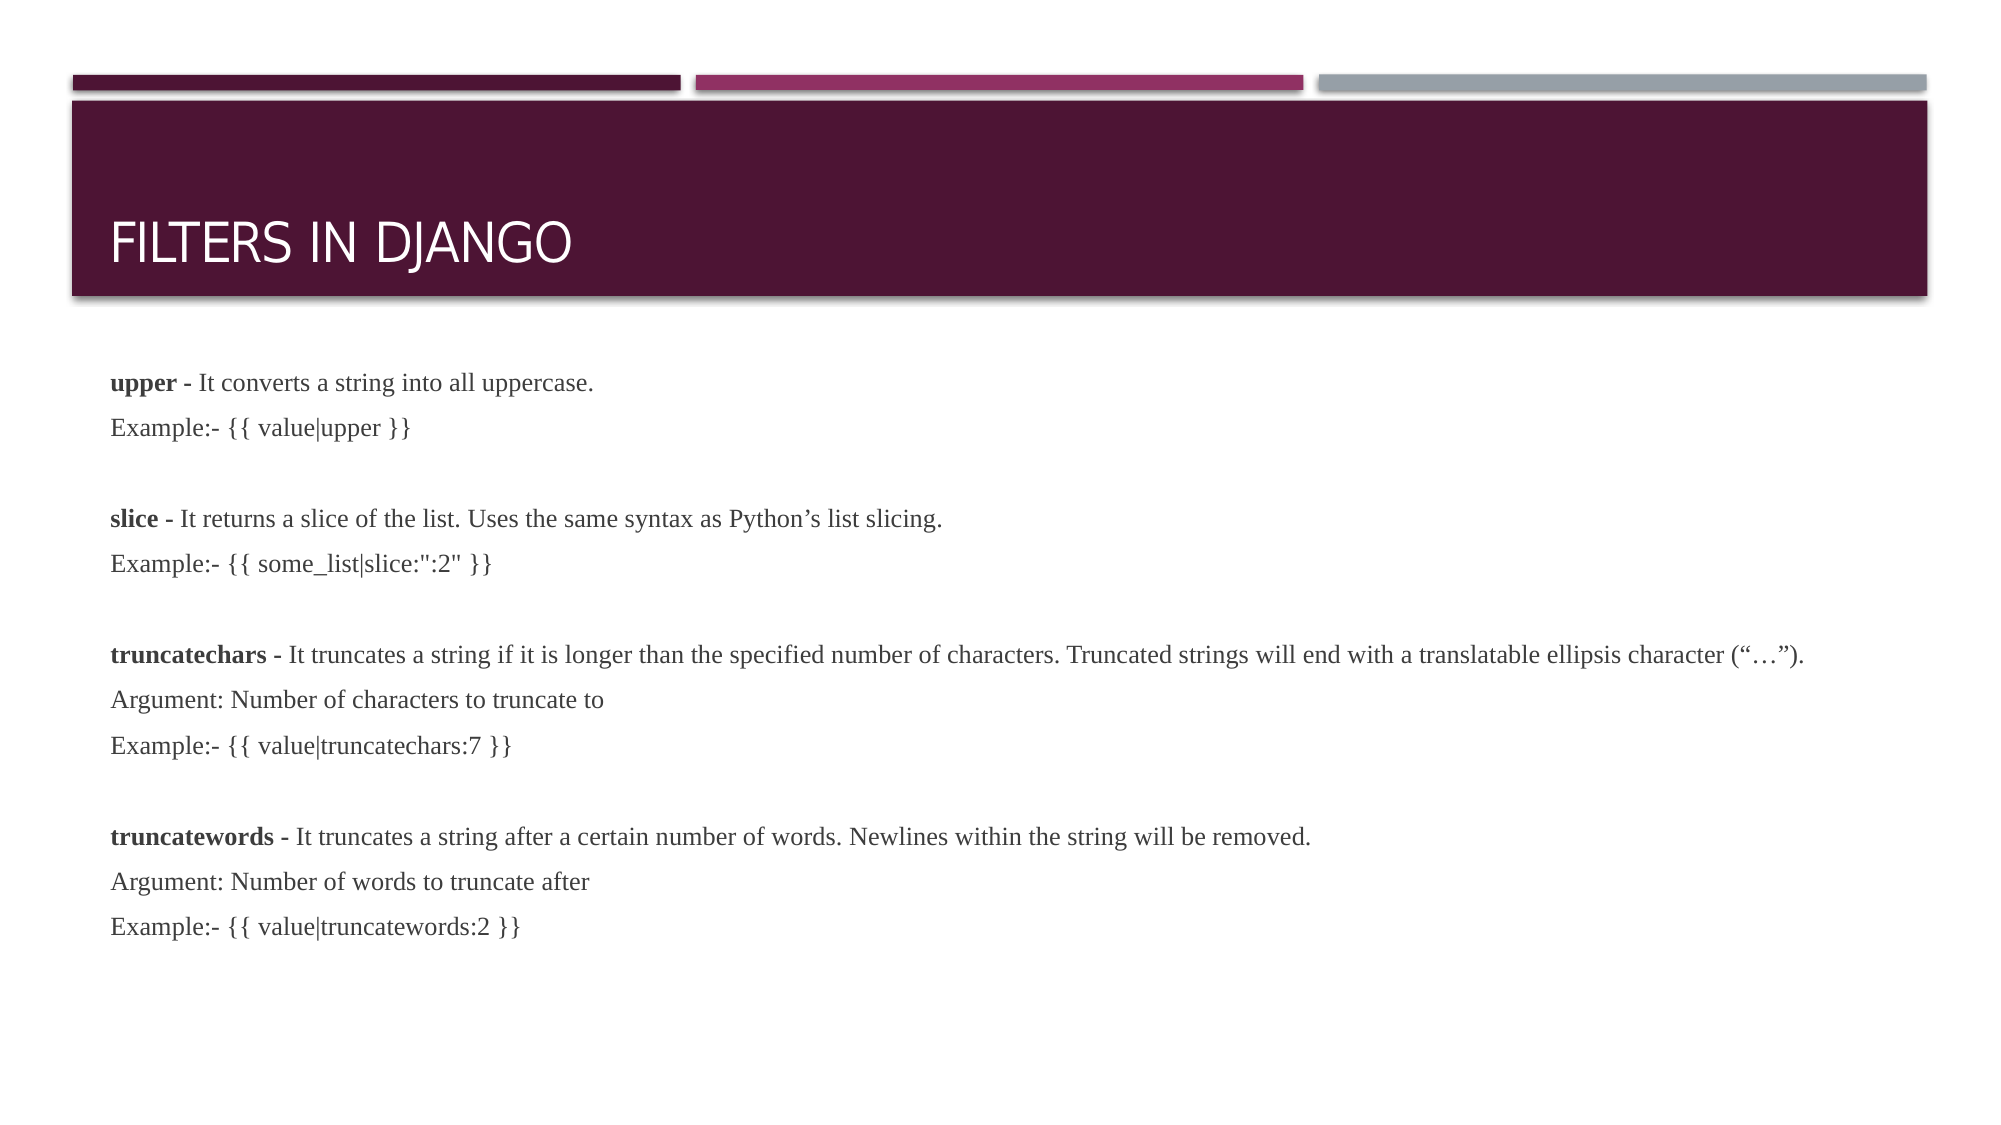

# Filters in django
upper - It converts a string into all uppercase.
Example:- {{ value|upper }}

slice - It returns a slice of the list. Uses the same syntax as Python’s list slicing.
Example:- {{ some_list|slice:":2" }}

truncatechars - It truncates a string if it is longer than the specified number of characters. Truncated strings will end with a translatable ellipsis character (“…”).
Argument: Number of characters to truncate to
Example:- {{ value|truncatechars:7 }}

truncatewords - It truncates a string after a certain number of words. Newlines within the string will be removed.
Argument: Number of words to truncate after
Example:- {{ value|truncatewords:2 }}